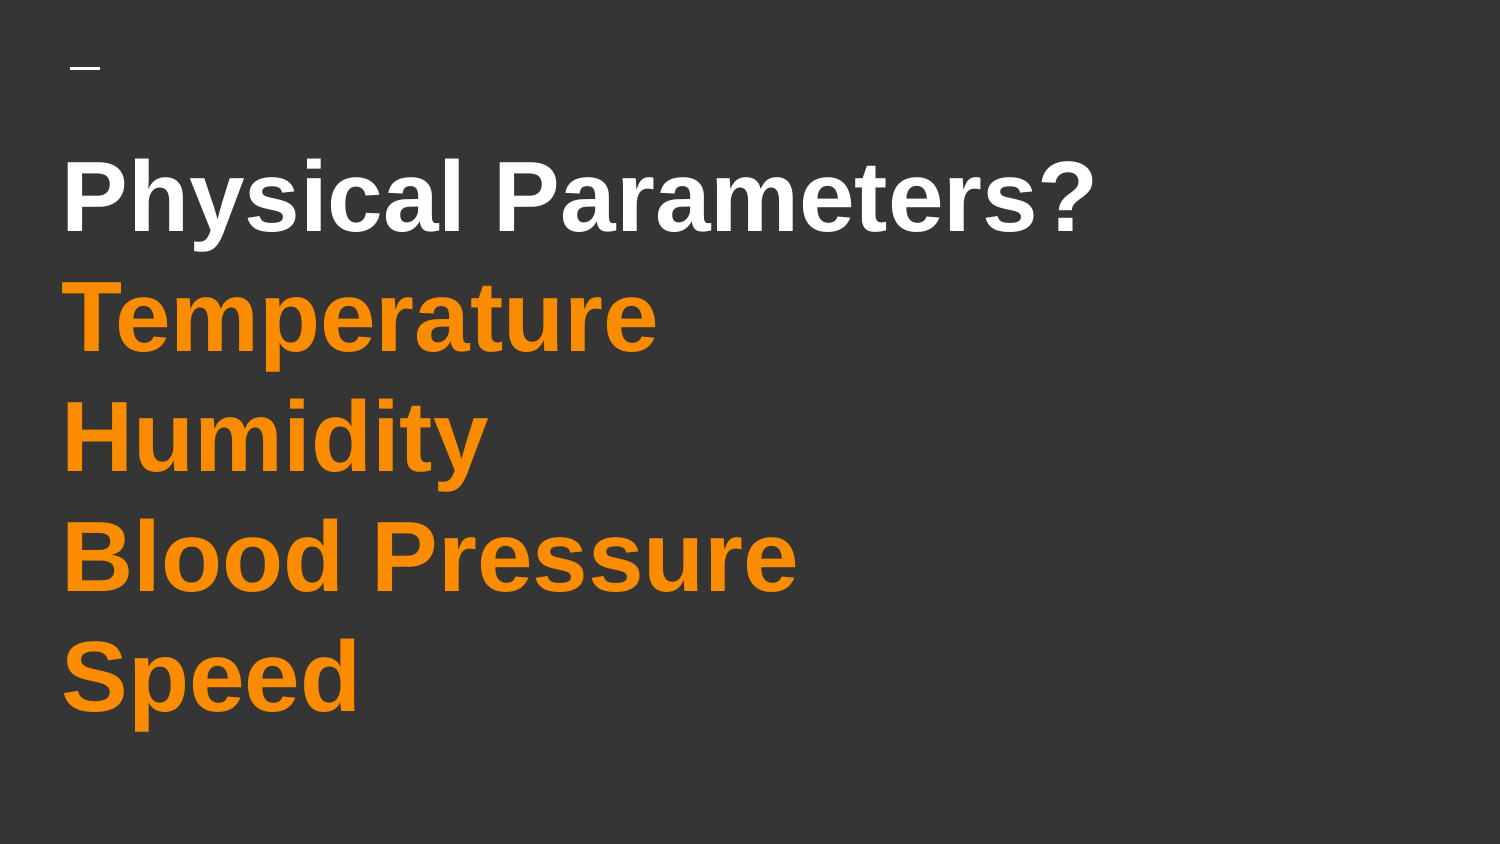

# Physical Parameters?
Temperature
Humidity
Blood Pressure
Speed